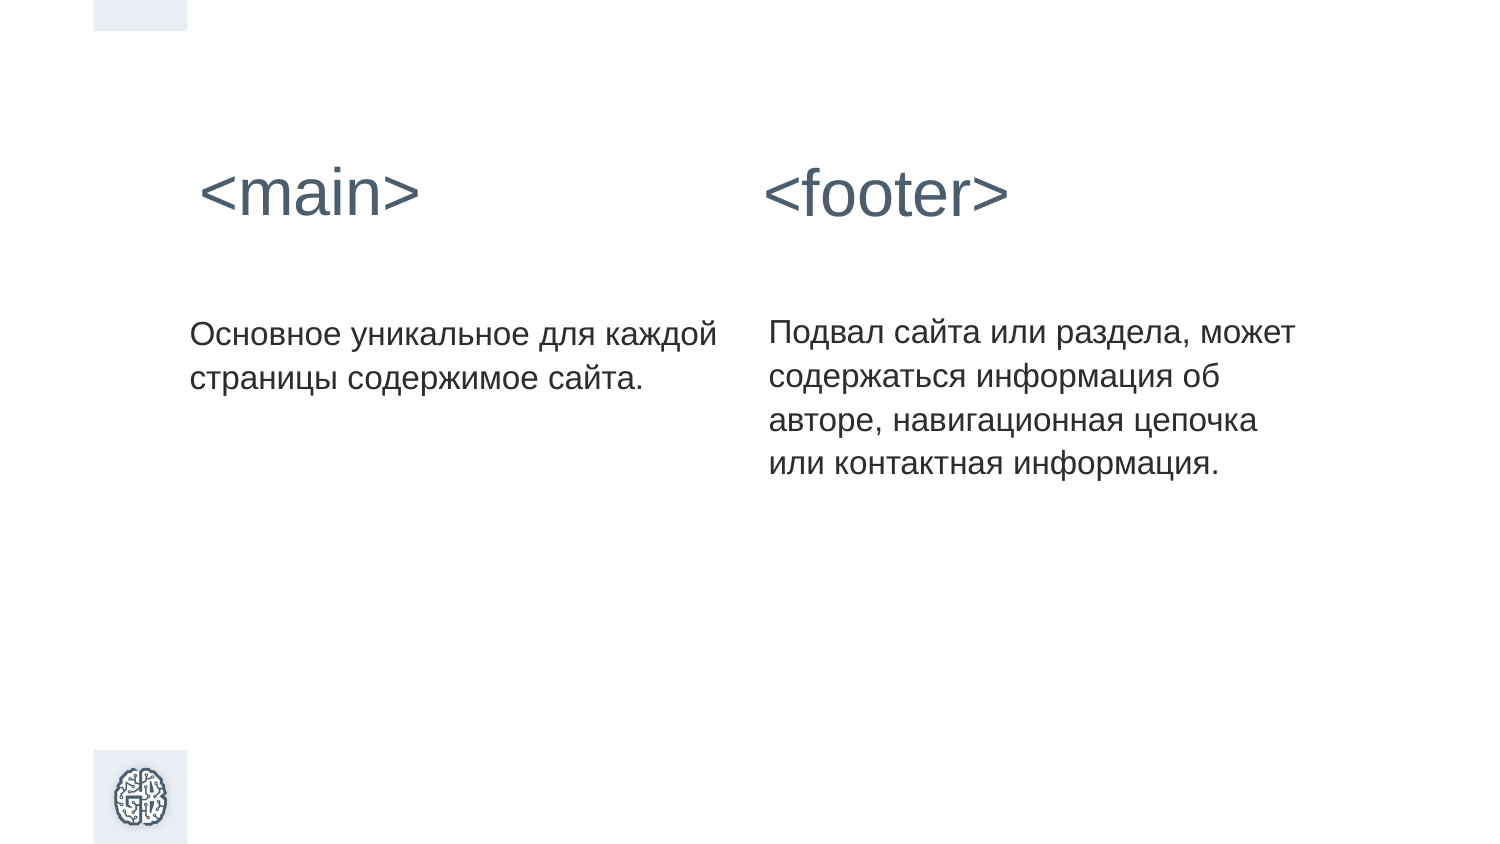

<main>
<footer>
Подвал сайта или раздела, может содержаться информация об авторе, навигационная цепочка или контактная информация.

Основное уникальное для каждой страницы содержимое сайта.